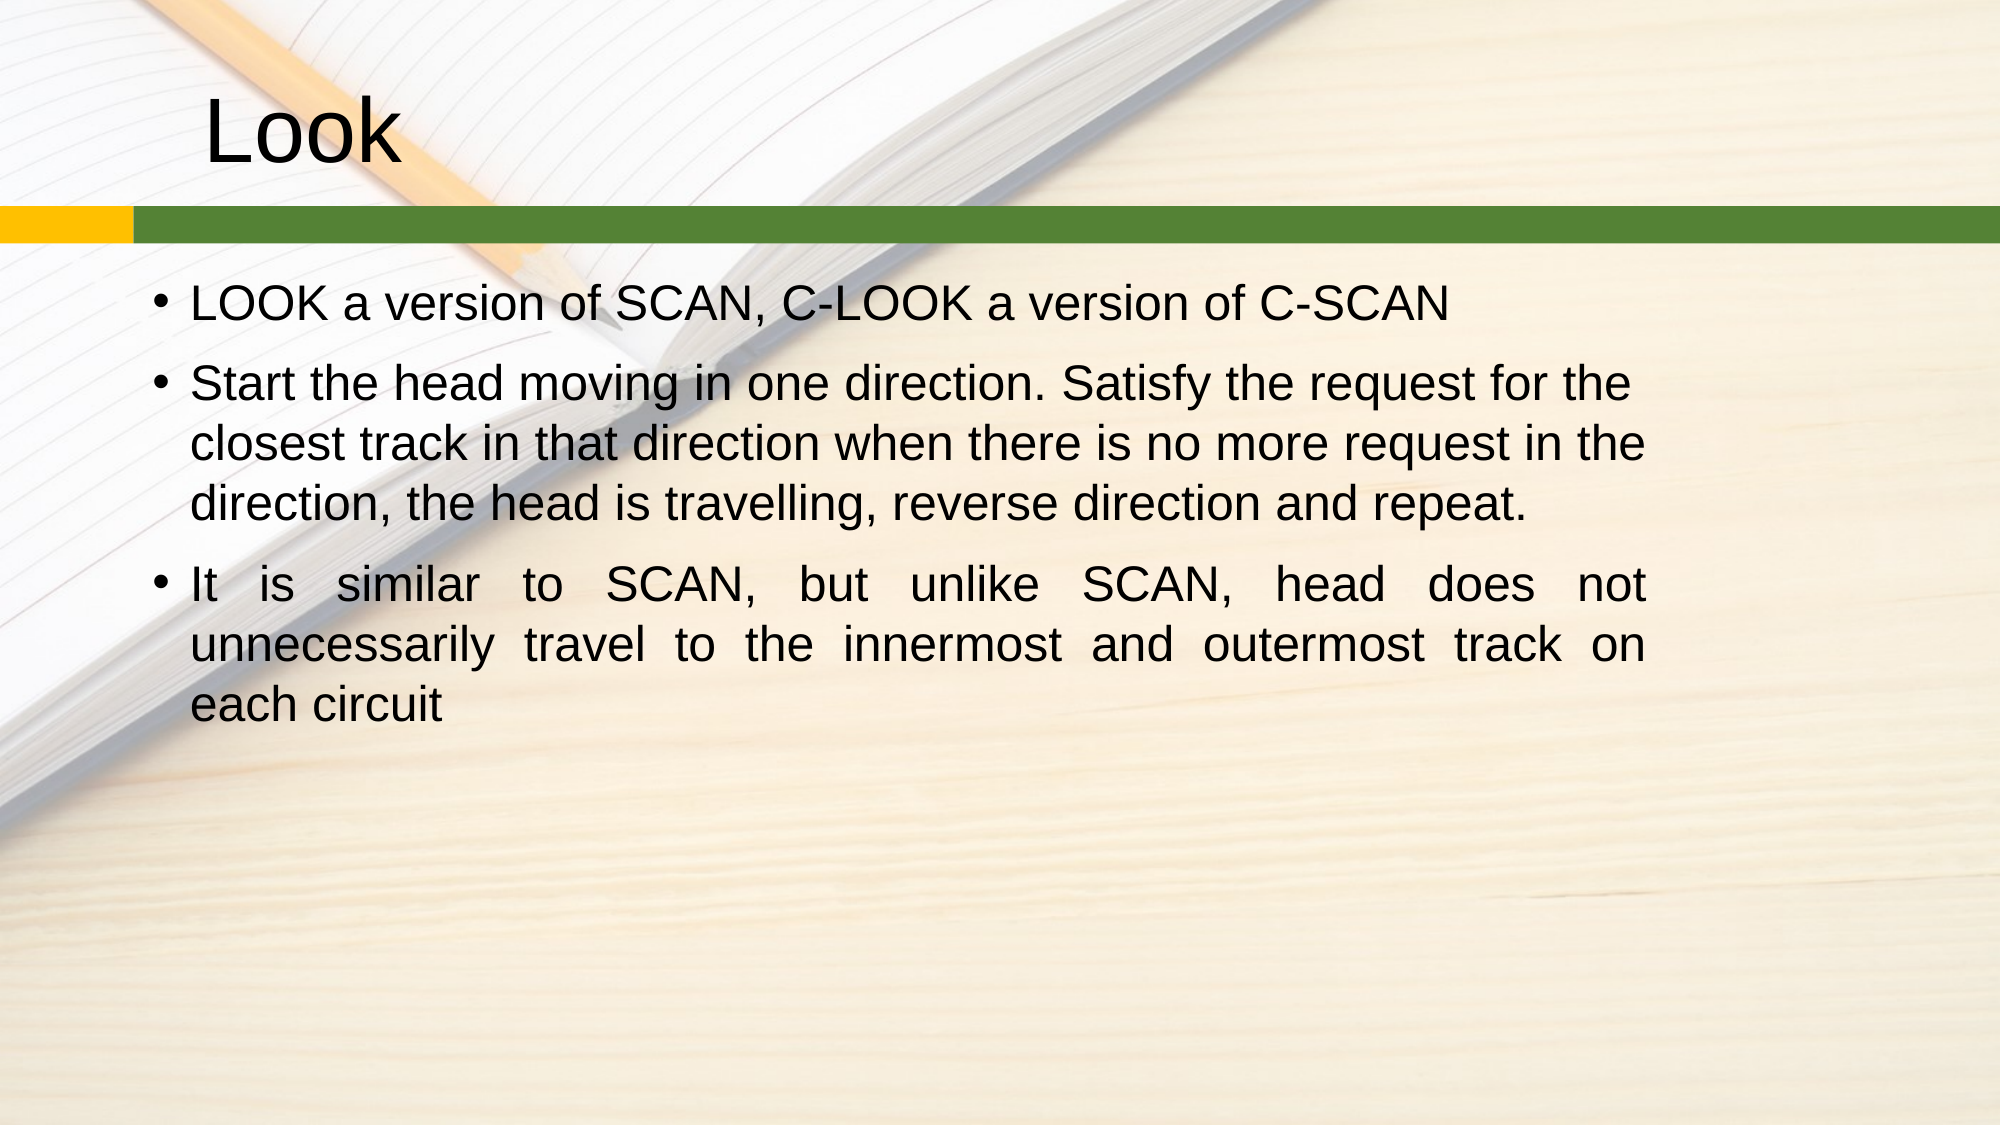

# Look
LOOK a version of SCAN, C-LOOK a version of C-SCAN
Start the head moving in one direction. Satisfy the request for the  closest track in that direction when there is no more request in the direction, the head is travelling, reverse direction and repeat.
It is similar to SCAN, but unlike SCAN, head does not unnecessarily travel to the innermost and outermost track on each circuit